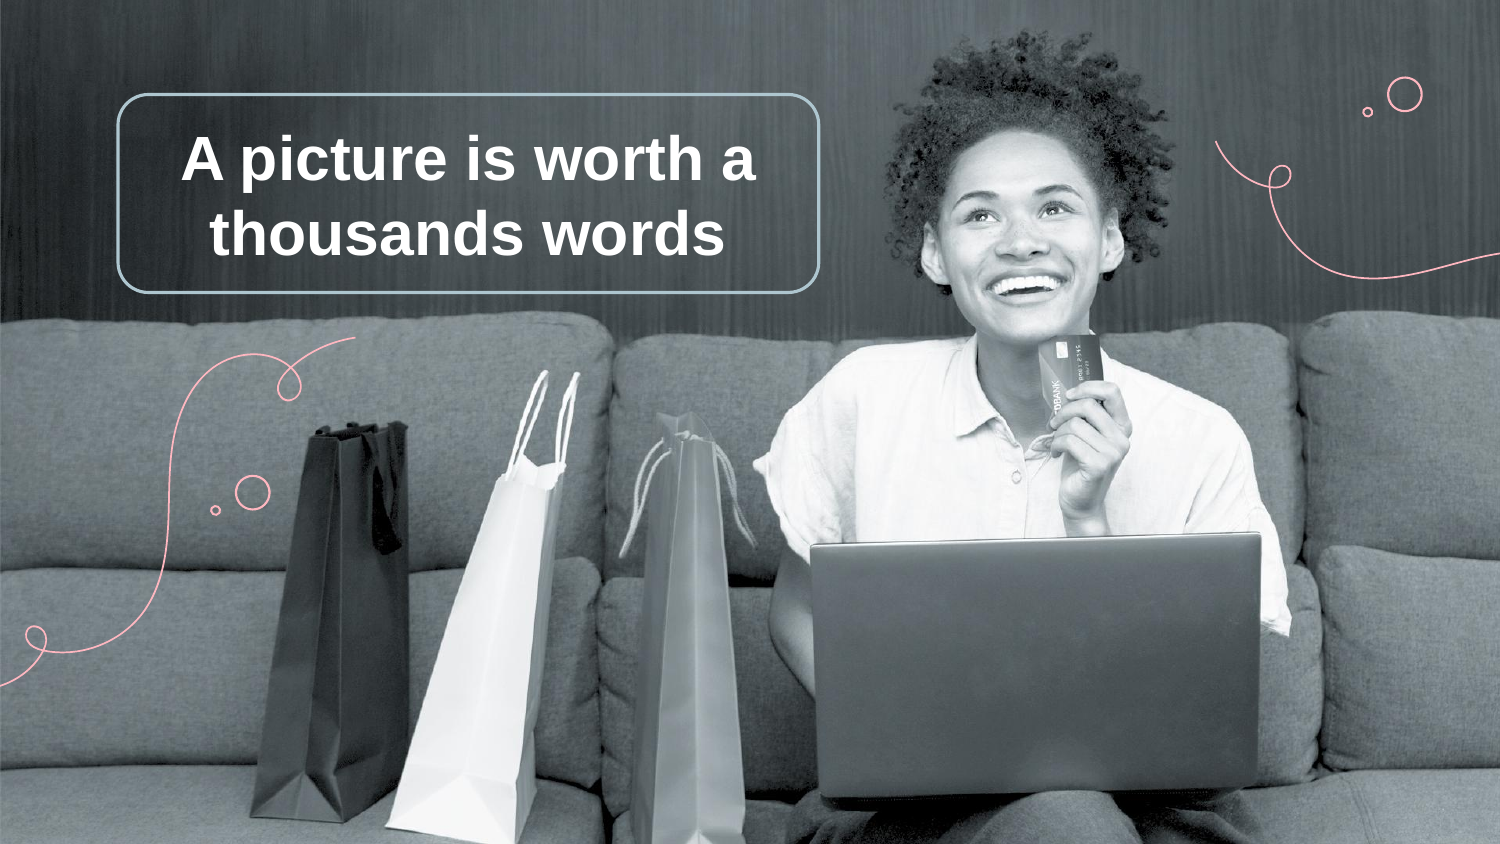

# A picture is worth a thousands words